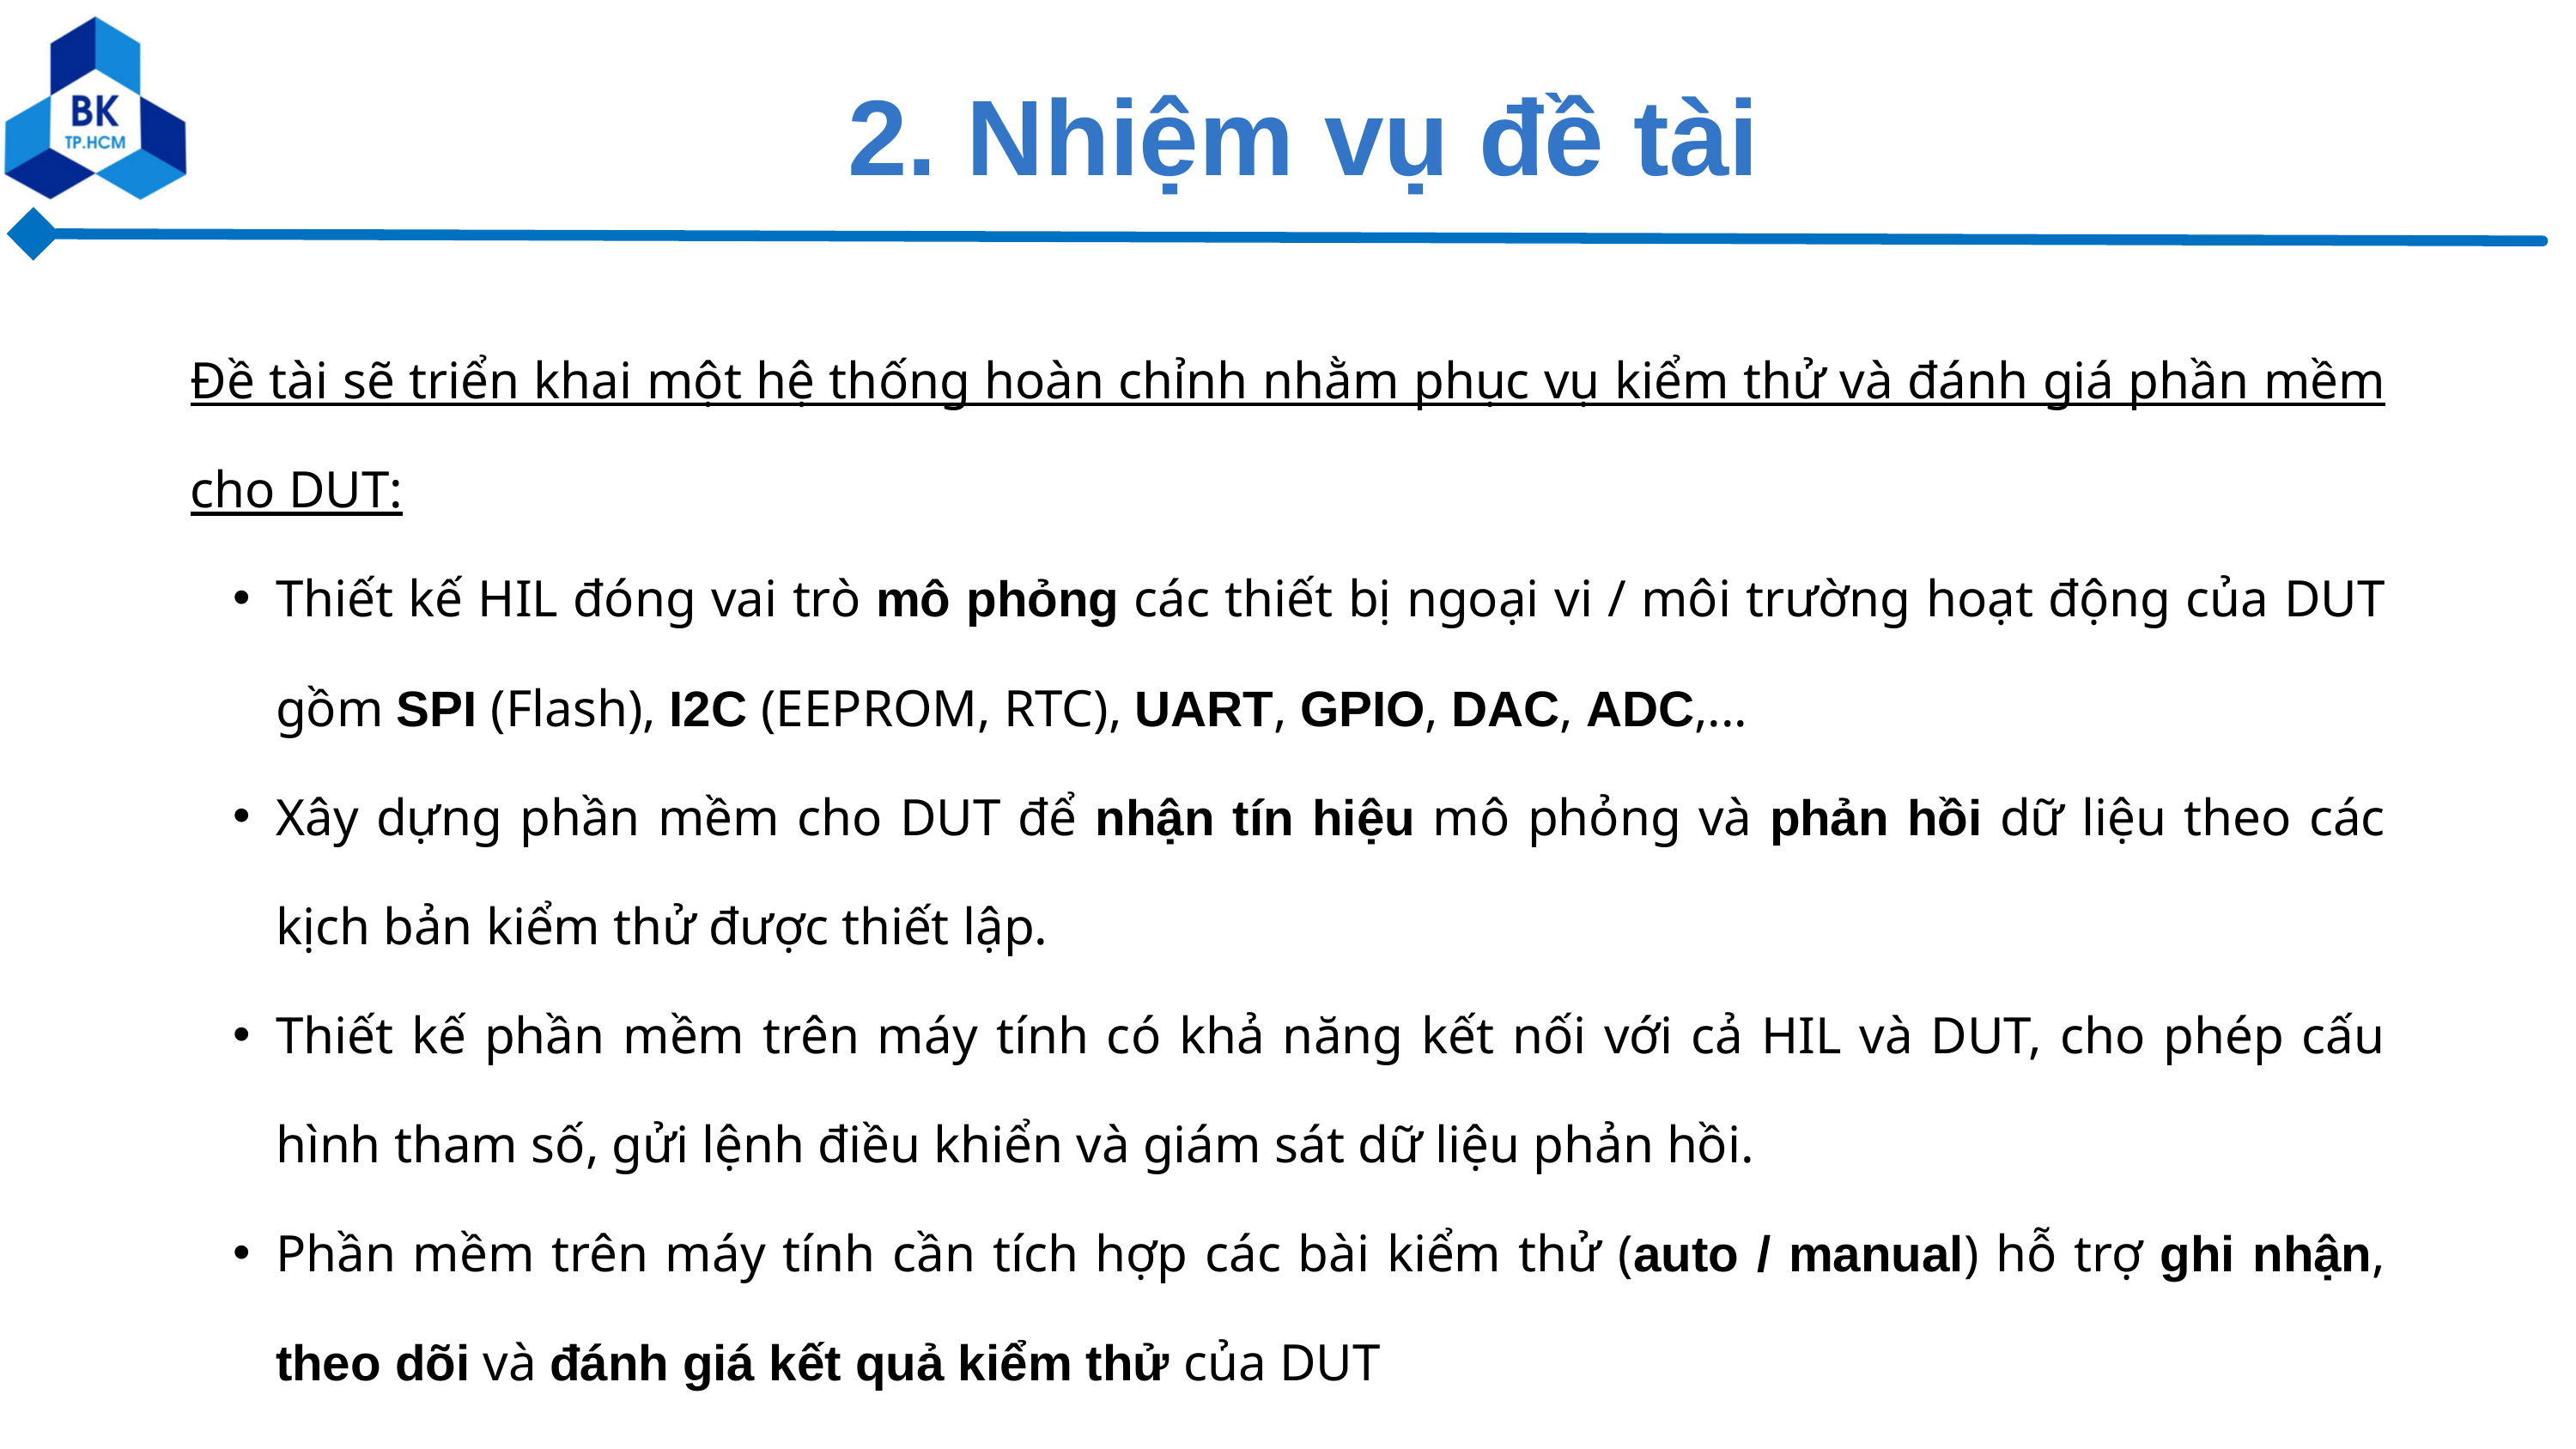

2. Nhiệm vụ đề tài

Đề tài sẽ triển khai một hệ thống hoàn chỉnh nhằm phục vụ kiểm thử và đánh giá phần mềm cho DUT:
Thiết kế HIL đóng vai trò mô phỏng các thiết bị ngoại vi / môi trường hoạt động của DUT gồm SPI (Flash), I2C (EEPROM, RTC), UART, GPIO, DAC, ADC,...
Xây dựng phần mềm cho DUT để nhận tín hiệu mô phỏng và phản hồi dữ liệu theo các kịch bản kiểm thử được thiết lập.
Thiết kế phần mềm trên máy tính có khả năng kết nối với cả HIL và DUT, cho phép cấu hình tham số, gửi lệnh điều khiển và giám sát dữ liệu phản hồi.
Phần mềm trên máy tính cần tích hợp các bài kiểm thử (auto / manual) hỗ trợ ghi nhận, theo dõi và đánh giá kết quả kiểm thử của DUT